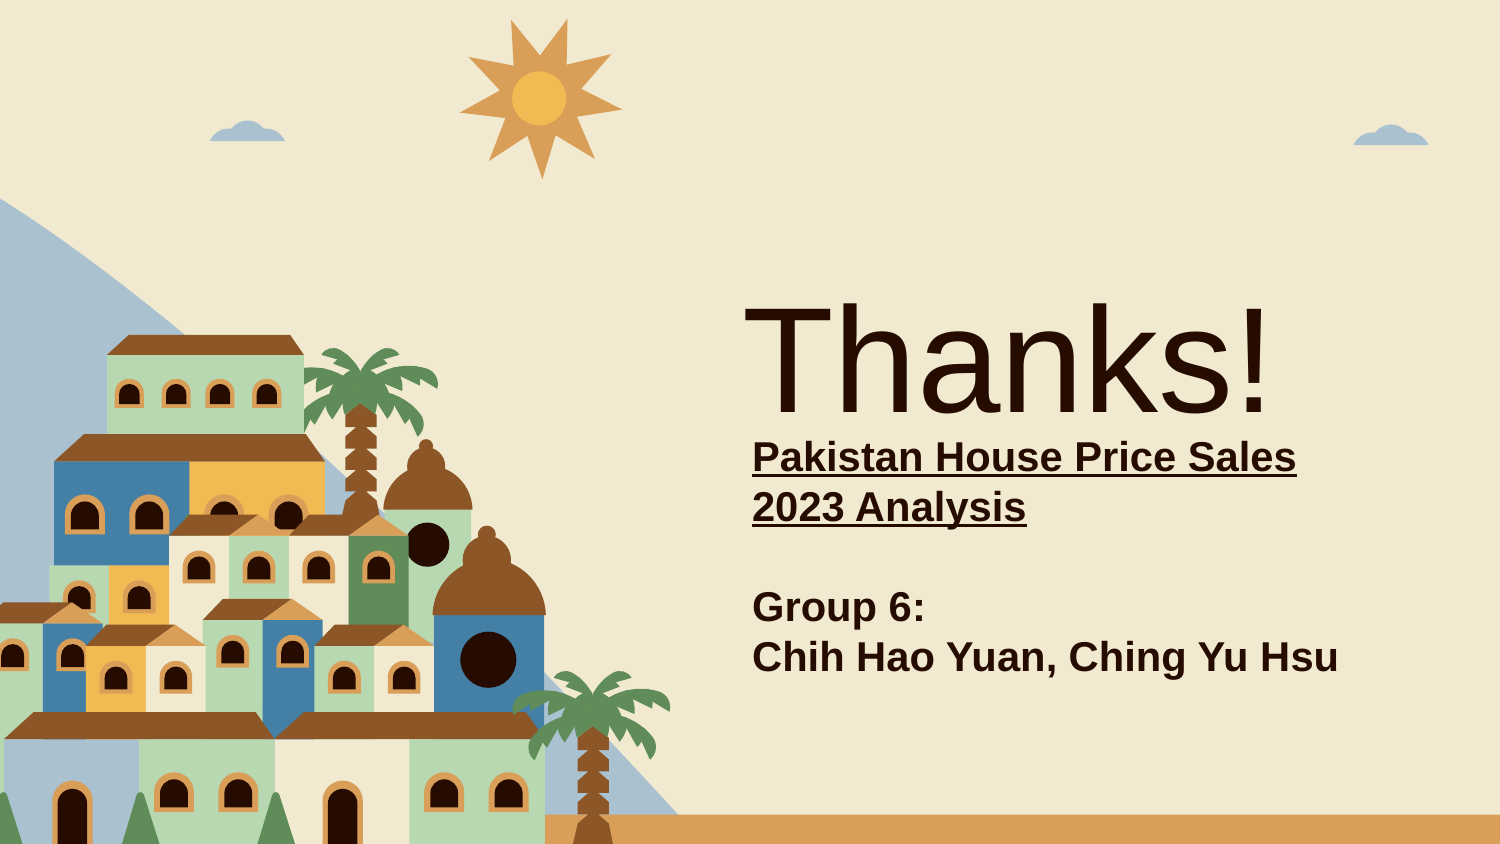

# Thanks!
Pakistan House Price Sales 2023 Analysis

Group 6:
Chih Hao Yuan, Ching Yu Hsu